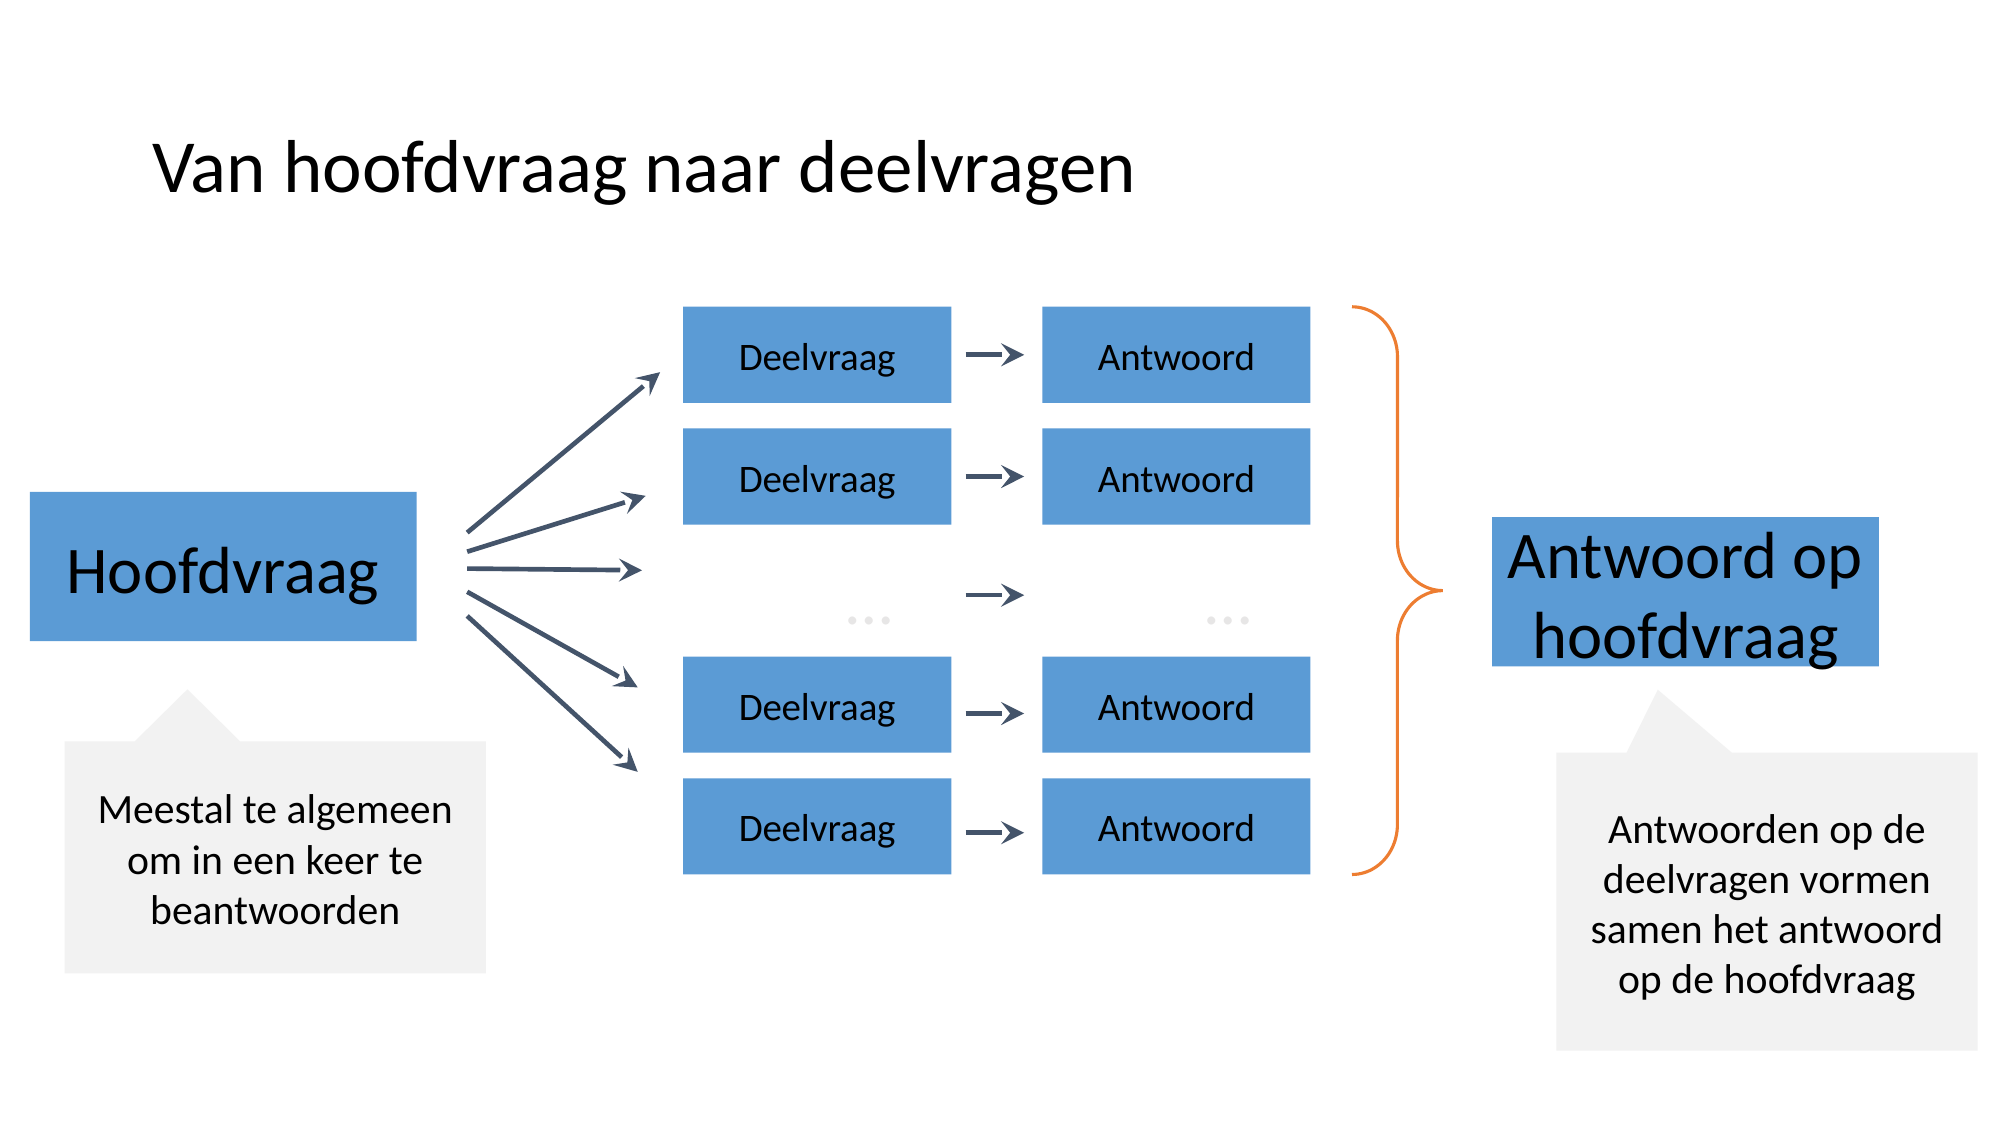

# Van hoofdvraag naar deelvragen
Deelvraag
Antwoord

Deelvraag
Antwoord
Hoofdvraag
Antwoord op hoofdvraag
…
…
Deelvraag
Antwoord
Meestal te algemeen om in een keer te beantwoorden
Antwoorden op de deelvragen vormen samen het antwoord op de hoofdvraag
Deelvraag
Antwoord